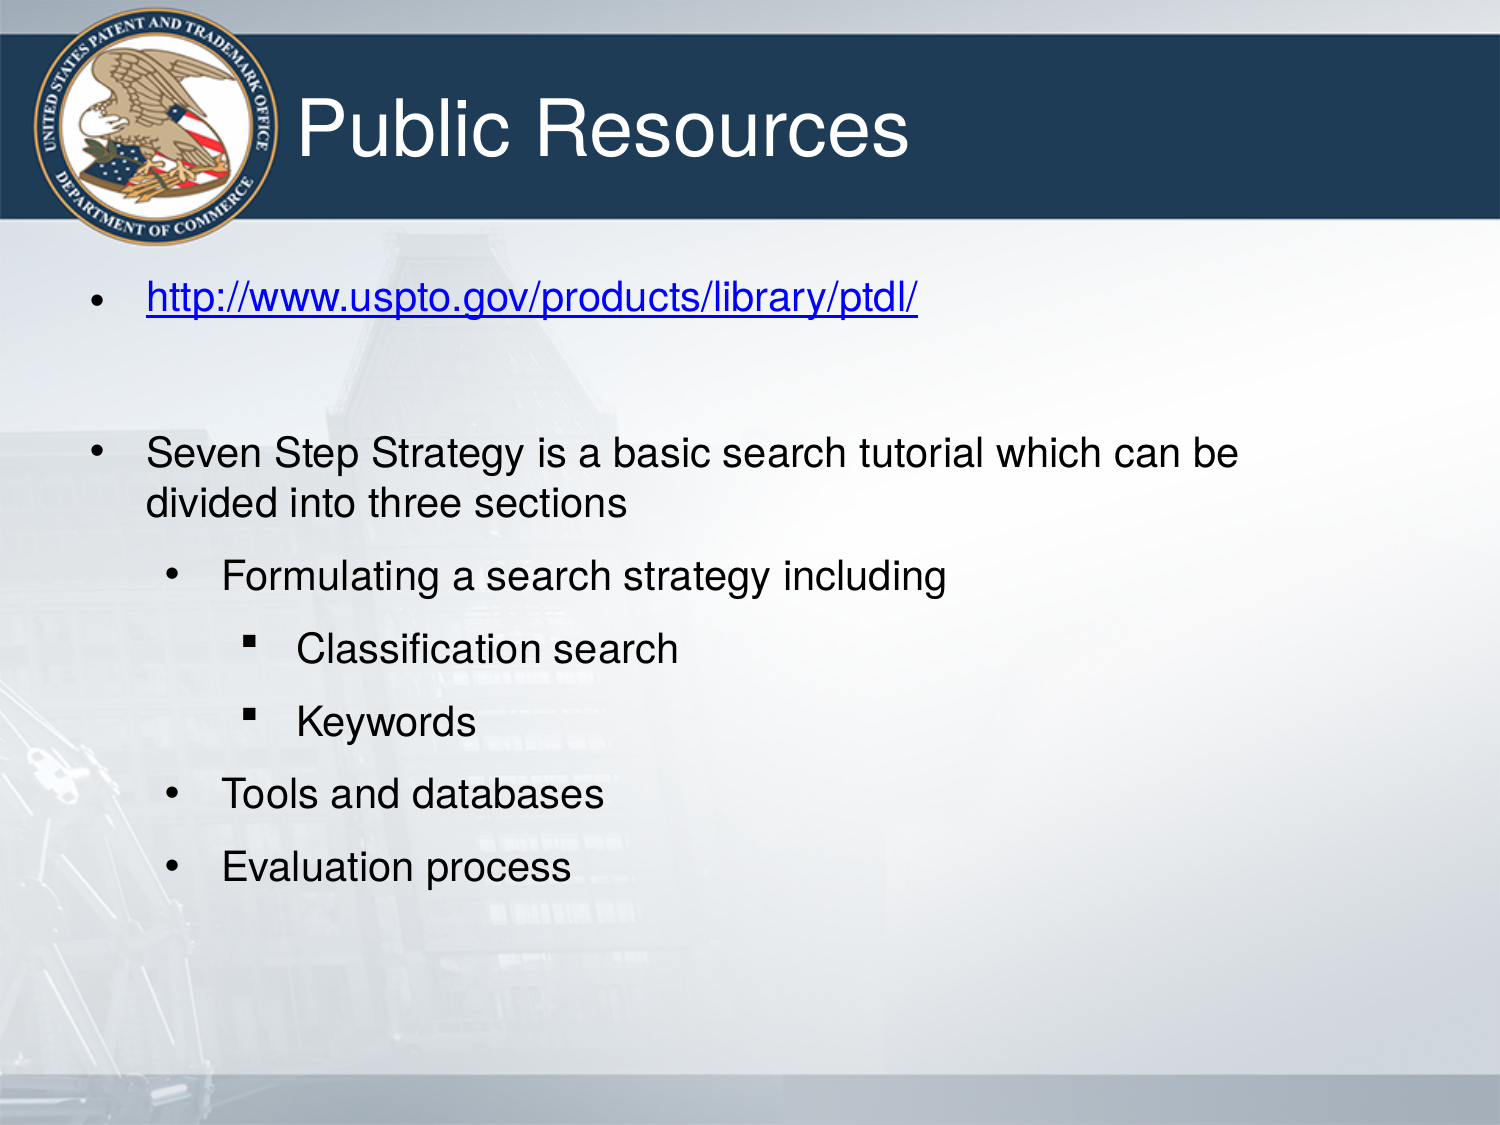

# Public Resources
http://www.uspto.gov/products/library/ptdl/

Seven Step Strategy is a basic search tutorial which can be divided into three sections
Formulating a search strategy including
Classification search
Keywords
Tools and databases
Evaluation process